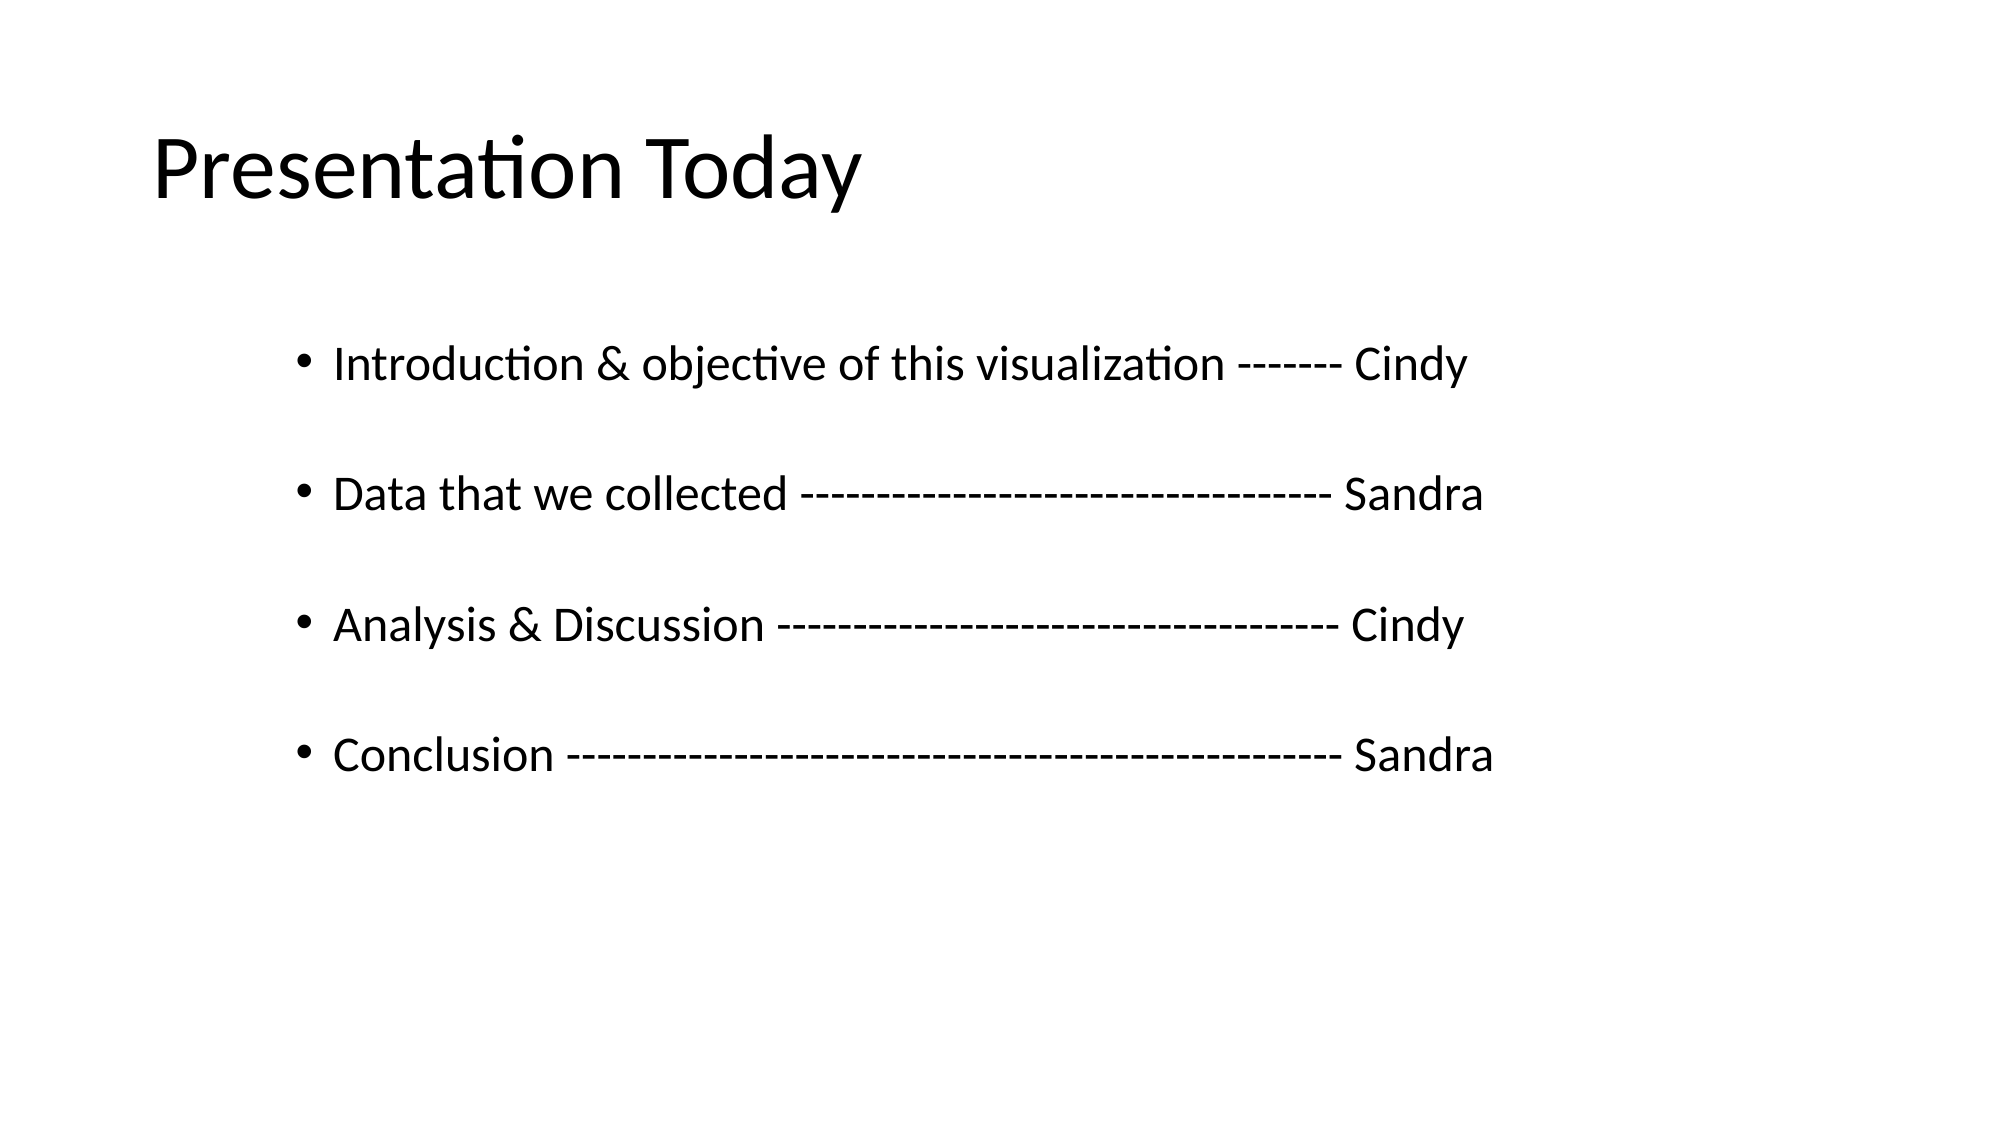

# Presentation Today
Introduction & objective of this visualization ------- Cindy
Data that we collected ----------------------------------- Sandra
Analysis & Discussion ------------------------------------- Cindy
Conclusion --------------------------------------------------- Sandra